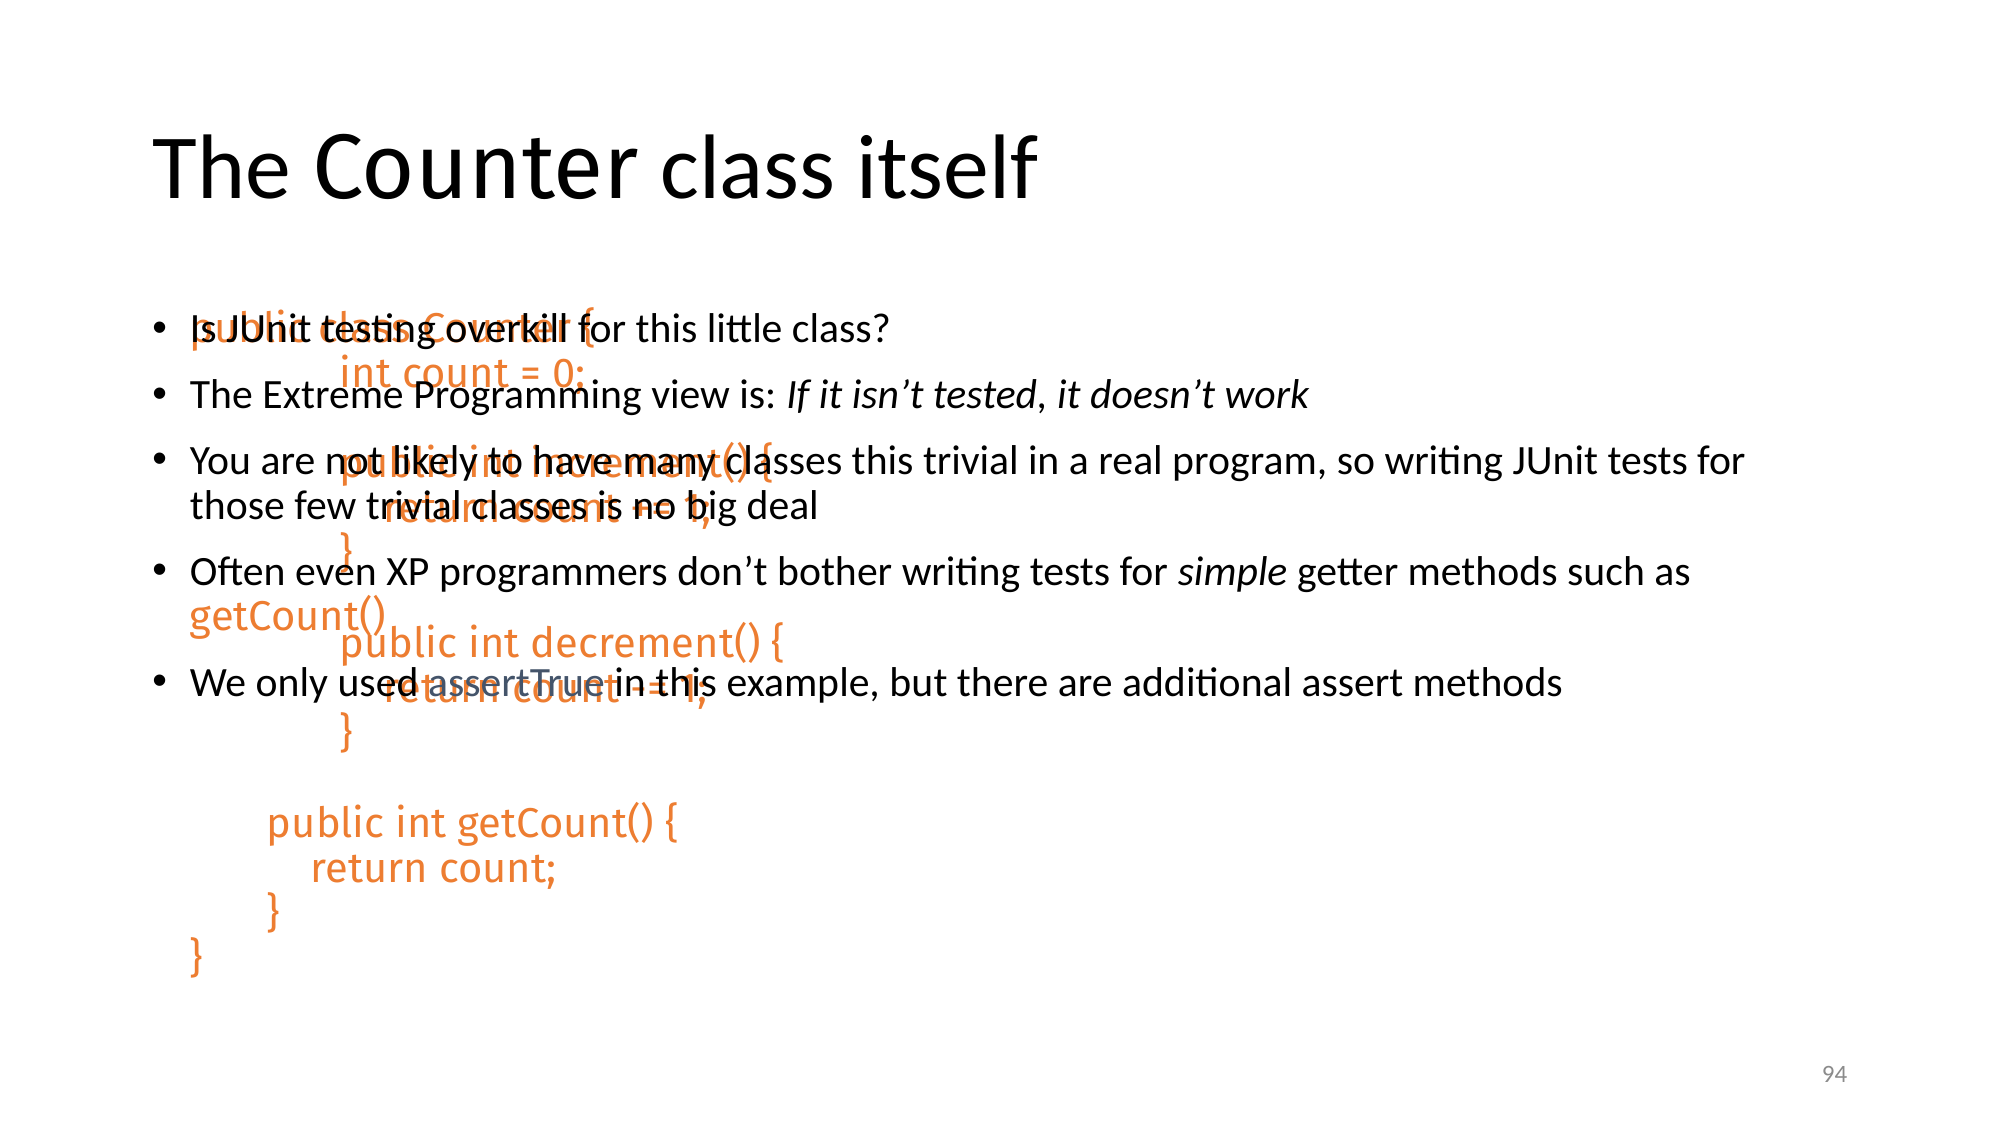

# The Counter class itself
public class Counter {
	int count = 0;
	public int increment() {
	    return count += 1;
	}
	public int decrement() {
	    return count -= 1;
	}
       public int getCount() {
           return count;
       }
}
Is JUnit testing overkill for this little class?
The Extreme Programming view is: If it isn’t tested, it doesn’t work
You are not likely to have many classes this trivial in a real program, so writing JUnit tests for those few trivial classes is no big deal
Often even XP programmers don’t bother writing tests for simple getter methods such as getCount()
We only used assertTrue in this example, but there are additional assert methods
94